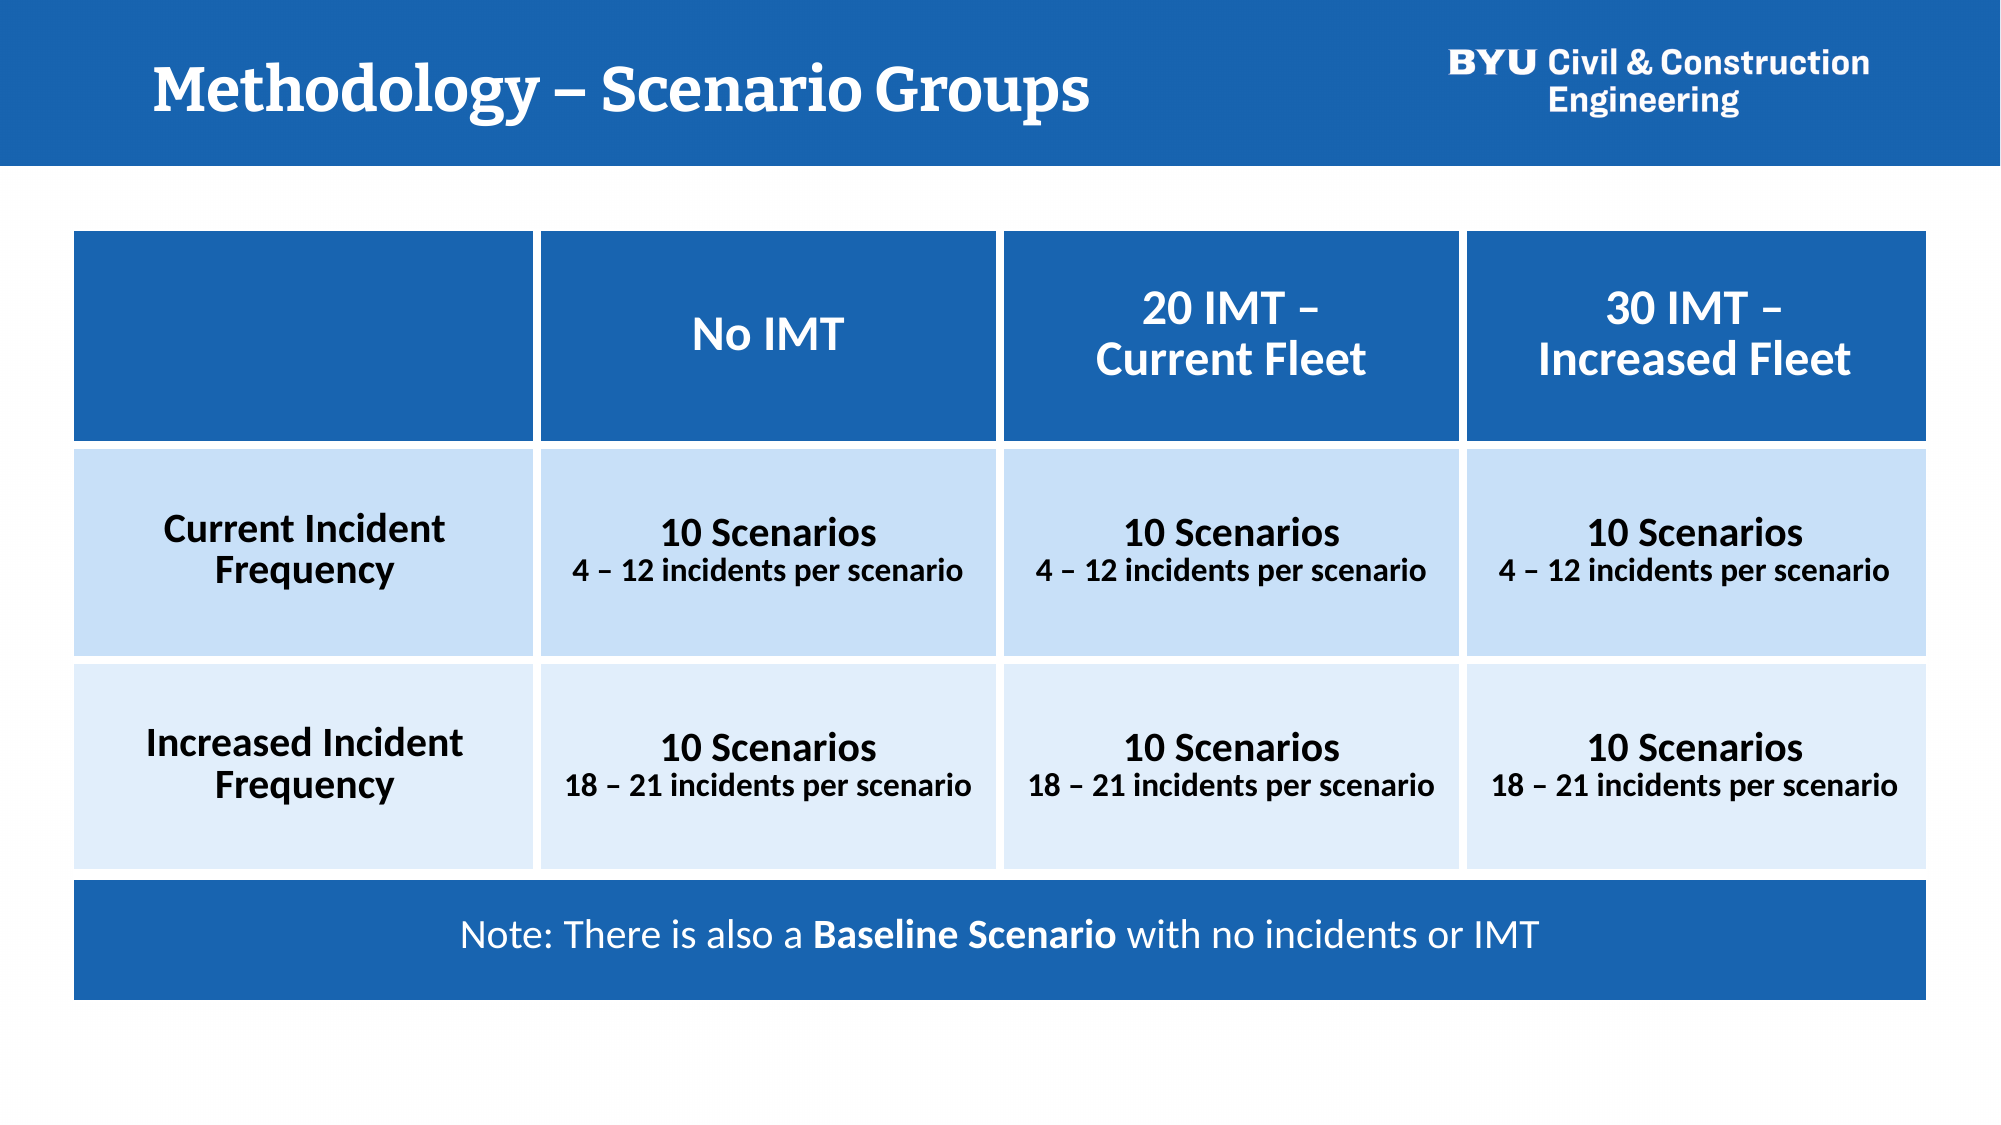

# Methodology – Scenario Groups
|  | No IMT | 20 IMT – Current Fleet | 30 IMT – Increased Fleet |
| --- | --- | --- | --- |
| Current Incident Frequency | 10 Scenarios 4 – 12 incidents per scenario | 10 Scenarios 4 – 12 incidents per scenario | 10 Scenarios 4 – 12 incidents per scenario |
| Increased Incident Frequency | 10 Scenarios 18 – 21 incidents per scenario | 10 Scenarios 18 – 21 incidents per scenario | 10 Scenarios 18 – 21 incidents per scenario |
| Note: There is also a Baseline Scenario with no incidents or IMT |  |  |  |